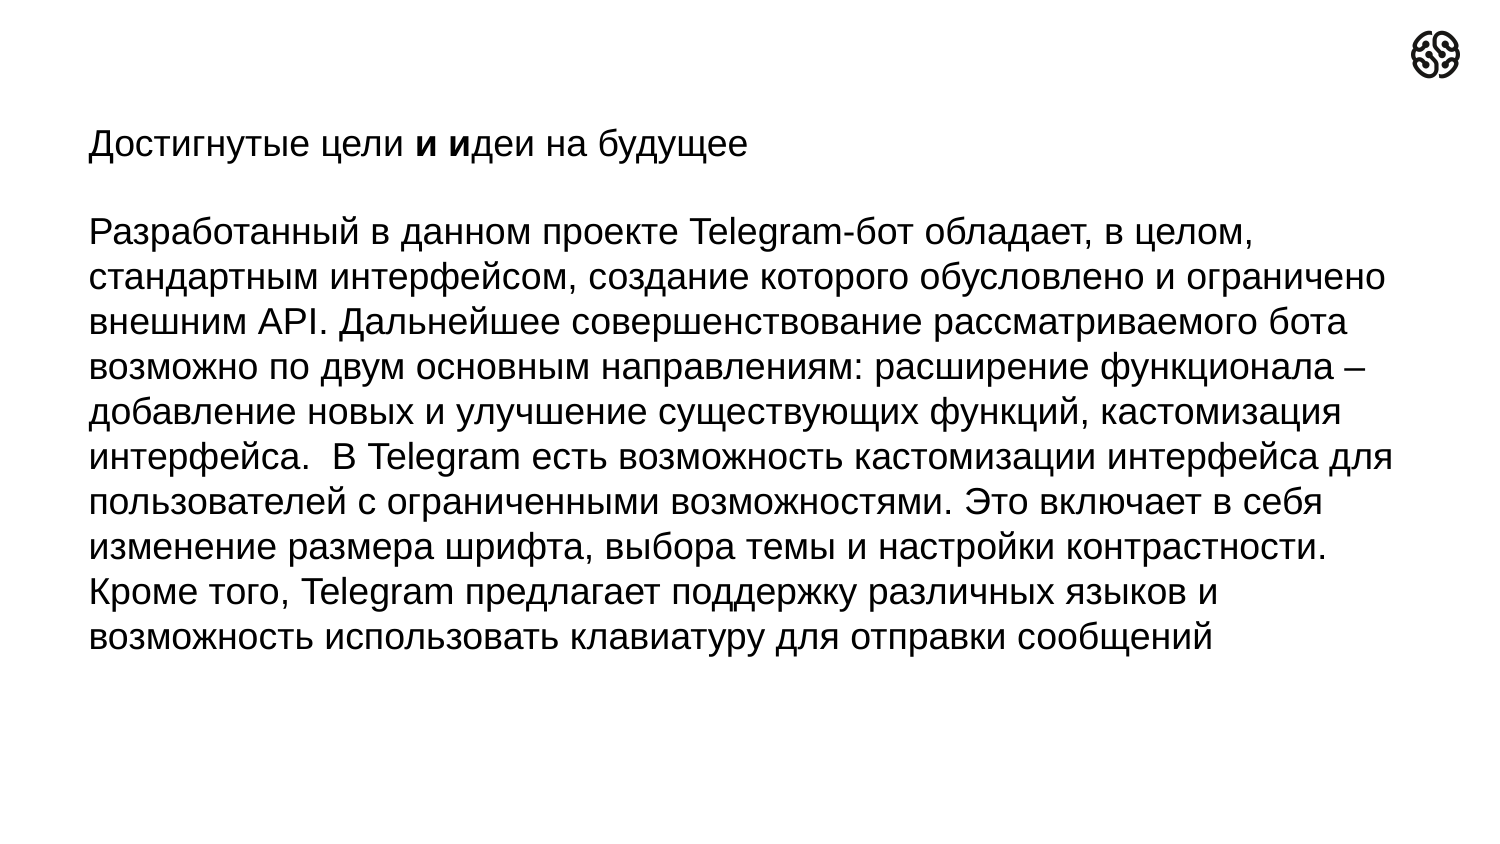

# Достигнутые цели и идеи на будущее
Разработанный в данном проекте Telegram-бот обладает, в целом, стандартным интерфейсом, создание которого обусловлено и ограничено внешним API. Дальнейшее совершенствование рассматриваемого бота возможно по двум основным направлениям: расширение функционала – добавление новых и улучшение существующих функций, кастомизация интерфейса.  В Telegram есть возможность кастомизации интерфейса для пользователей с ограниченными возможностями. Это включает в себя изменение размера шрифта, выбора темы и настройки контрастности. Кроме того, Telegram предлагает поддержку различных языков и возможность использовать клавиатуру для отправки сообщений